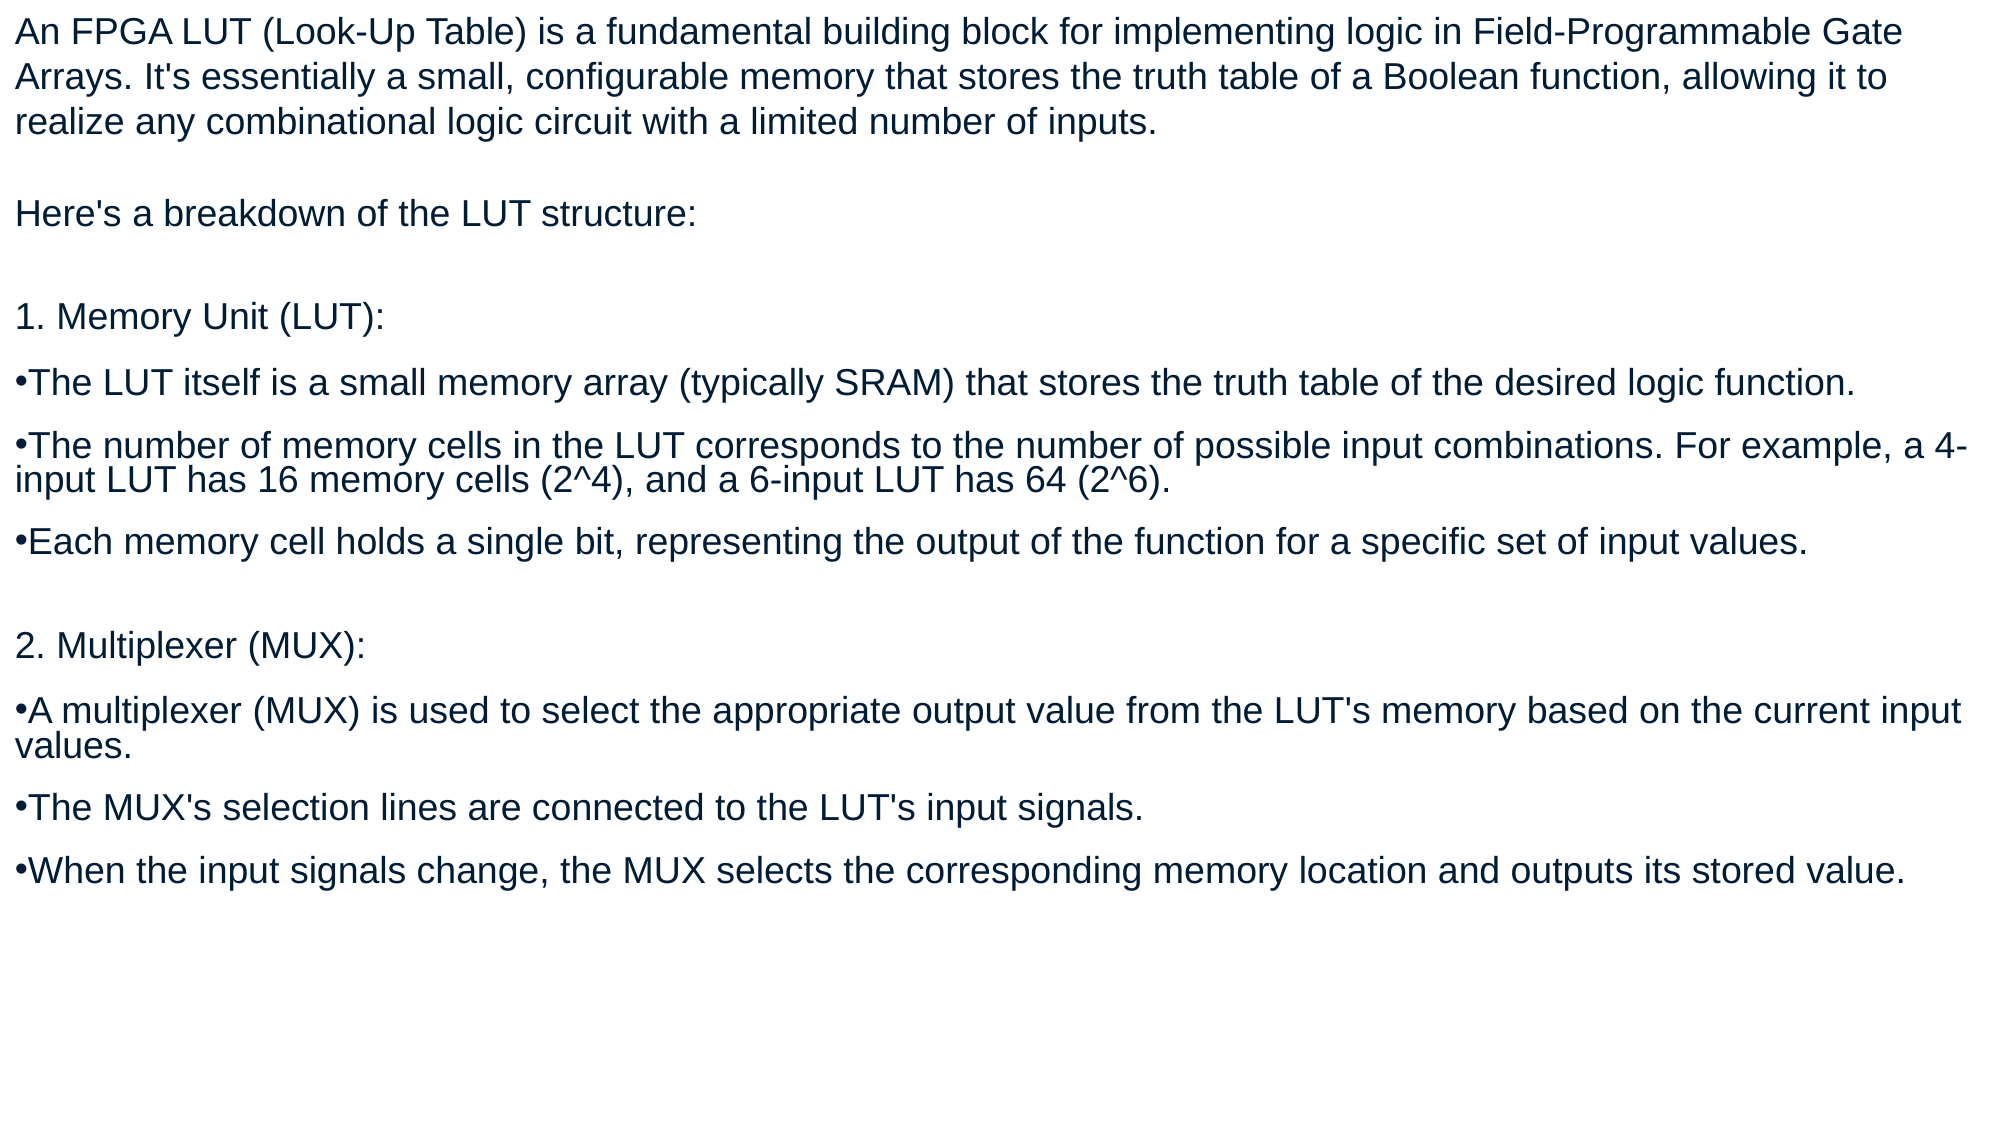

An FPGA LUT (Look-Up Table) is a fundamental building block for implementing logic in Field-Programmable Gate Arrays. It's essentially a small, configurable memory that stores the truth table of a Boolean function, allowing it to realize any combinational logic circuit with a limited number of inputs.
Here's a breakdown of the LUT structure:
1. Memory Unit (LUT):
The LUT itself is a small memory array (typically SRAM) that stores the truth table of the desired logic function.
The number of memory cells in the LUT corresponds to the number of possible input combinations. For example, a 4-input LUT has 16 memory cells (2^4), and a 6-input LUT has 64 (2^6).
Each memory cell holds a single bit, representing the output of the function for a specific set of input values.
2. Multiplexer (MUX):
A multiplexer (MUX) is used to select the appropriate output value from the LUT's memory based on the current input values.
The MUX's selection lines are connected to the LUT's input signals.
When the input signals change, the MUX selects the corresponding memory location and outputs its stored value.